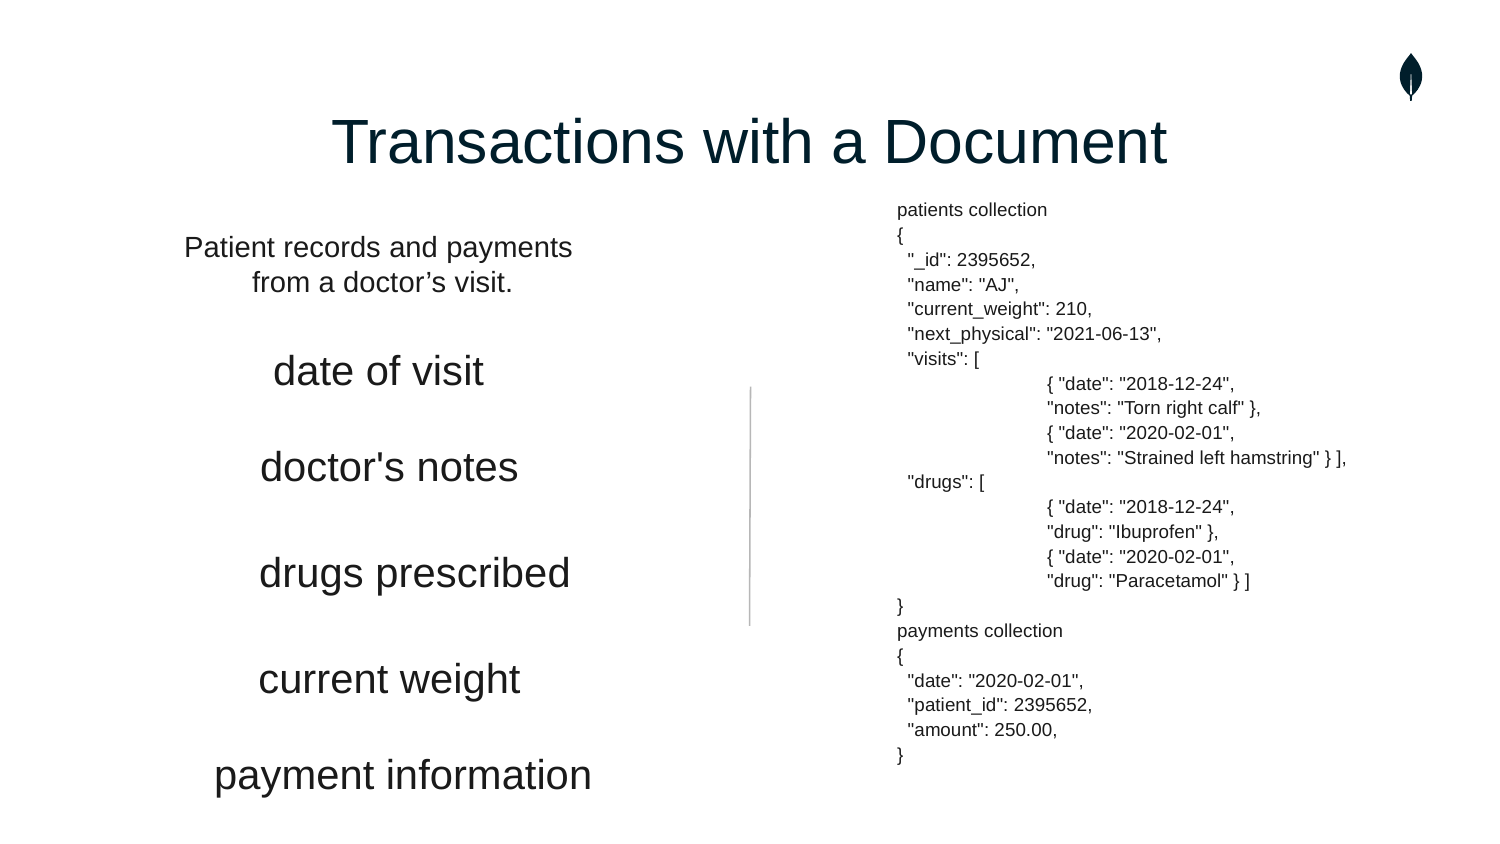

# Transactions with a Document
patients collection
{
  "_id": 2395652,
  "name": "AJ",
  "current_weight": 210,
  "next_physical": "2021-06-13",
  "visits": [
	{ "date": "2018-12-24",
  	"notes": "Torn right calf" },
	{ "date": "2020-02-01",
  	"notes": "Strained left hamstring" } ],
  "drugs": [
	{ "date": "2018-12-24",
  	"drug": "Ibuprofen" },
	{ "date": "2020-02-01",
  	"drug": "Paracetamol" } ]
}
payments collection
{
  "date": "2020-02-01",
  "patient_id": 2395652,
  "amount": 250.00,
}
Patient records and payments
from a doctor’s visit.
date of visit
doctor's notes
drugs prescribed
current weight
payment information